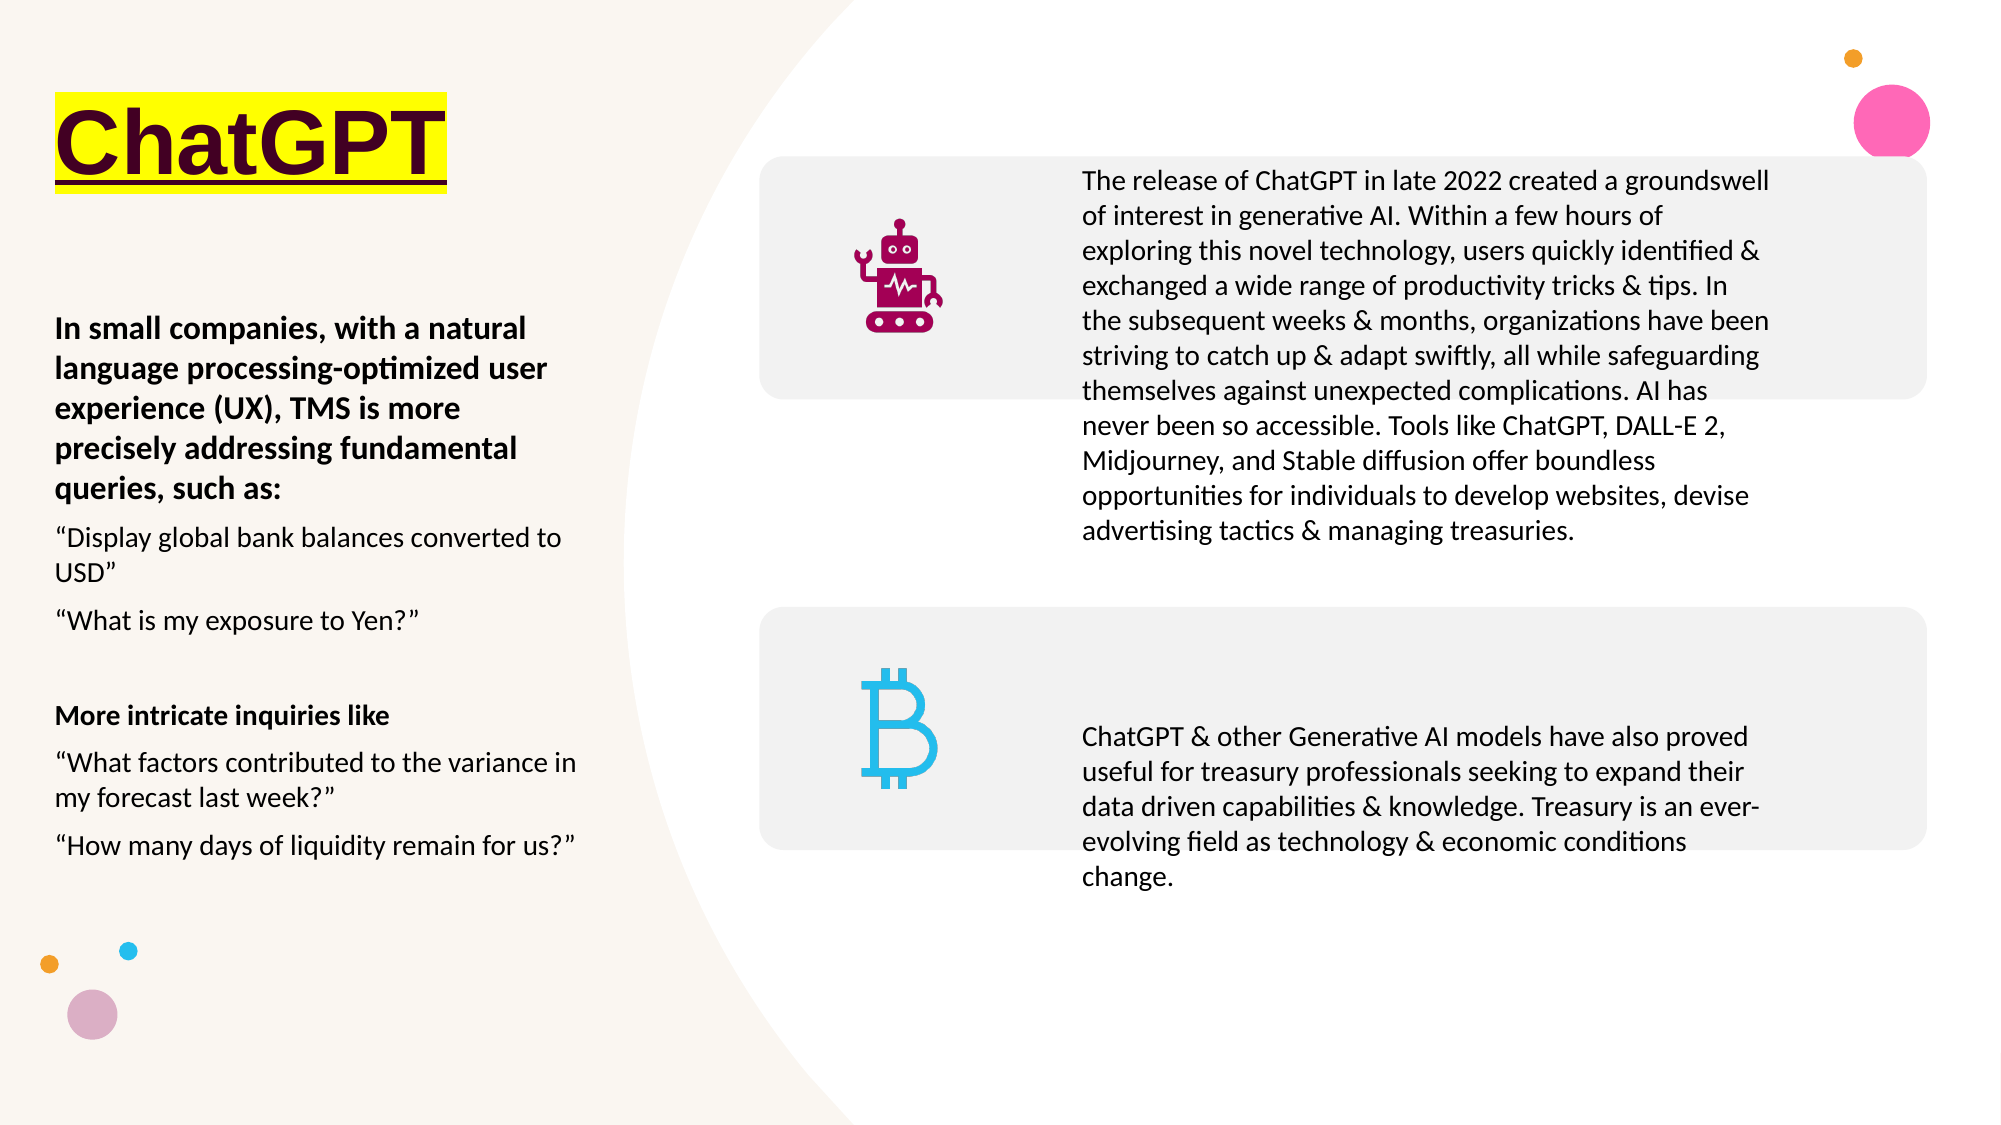

ChatGPT

The release of ChatGPT in late 2022 created a groundswell of interest in generative AI. Within a few hours of exploring this novel technology, users quickly identified & exchanged a wide range of productivity tricks & tips. In the subsequent weeks & months, organizations have been striving to catch up & adapt swiftly, all while safeguarding themselves against unexpected complications. AI has never been so accessible. Tools like ChatGPT, DALL-E 2, Midjourney, and Stable diffusion offer boundless opportunities for individuals to develop websites, devise advertising tactics & managing treasuries.
ChatGPT & other Generative AI models have also proved useful for treasury professionals seeking to expand their data driven capabilities & knowledge. Treasury is an ever-evolving field as technology & economic conditions change.
​In small companies, with a natural language processing-optimized user experience (UX), TMS is more precisely addressing fundamental queries, such as:​
“Display global bank balances converted to USD”​
“What is my exposure to Yen?”​
​
More intricate inquiries like ​
“What factors contributed to the variance in my forecast last week?” ​
“How many days of liquidity remain for us?” ​